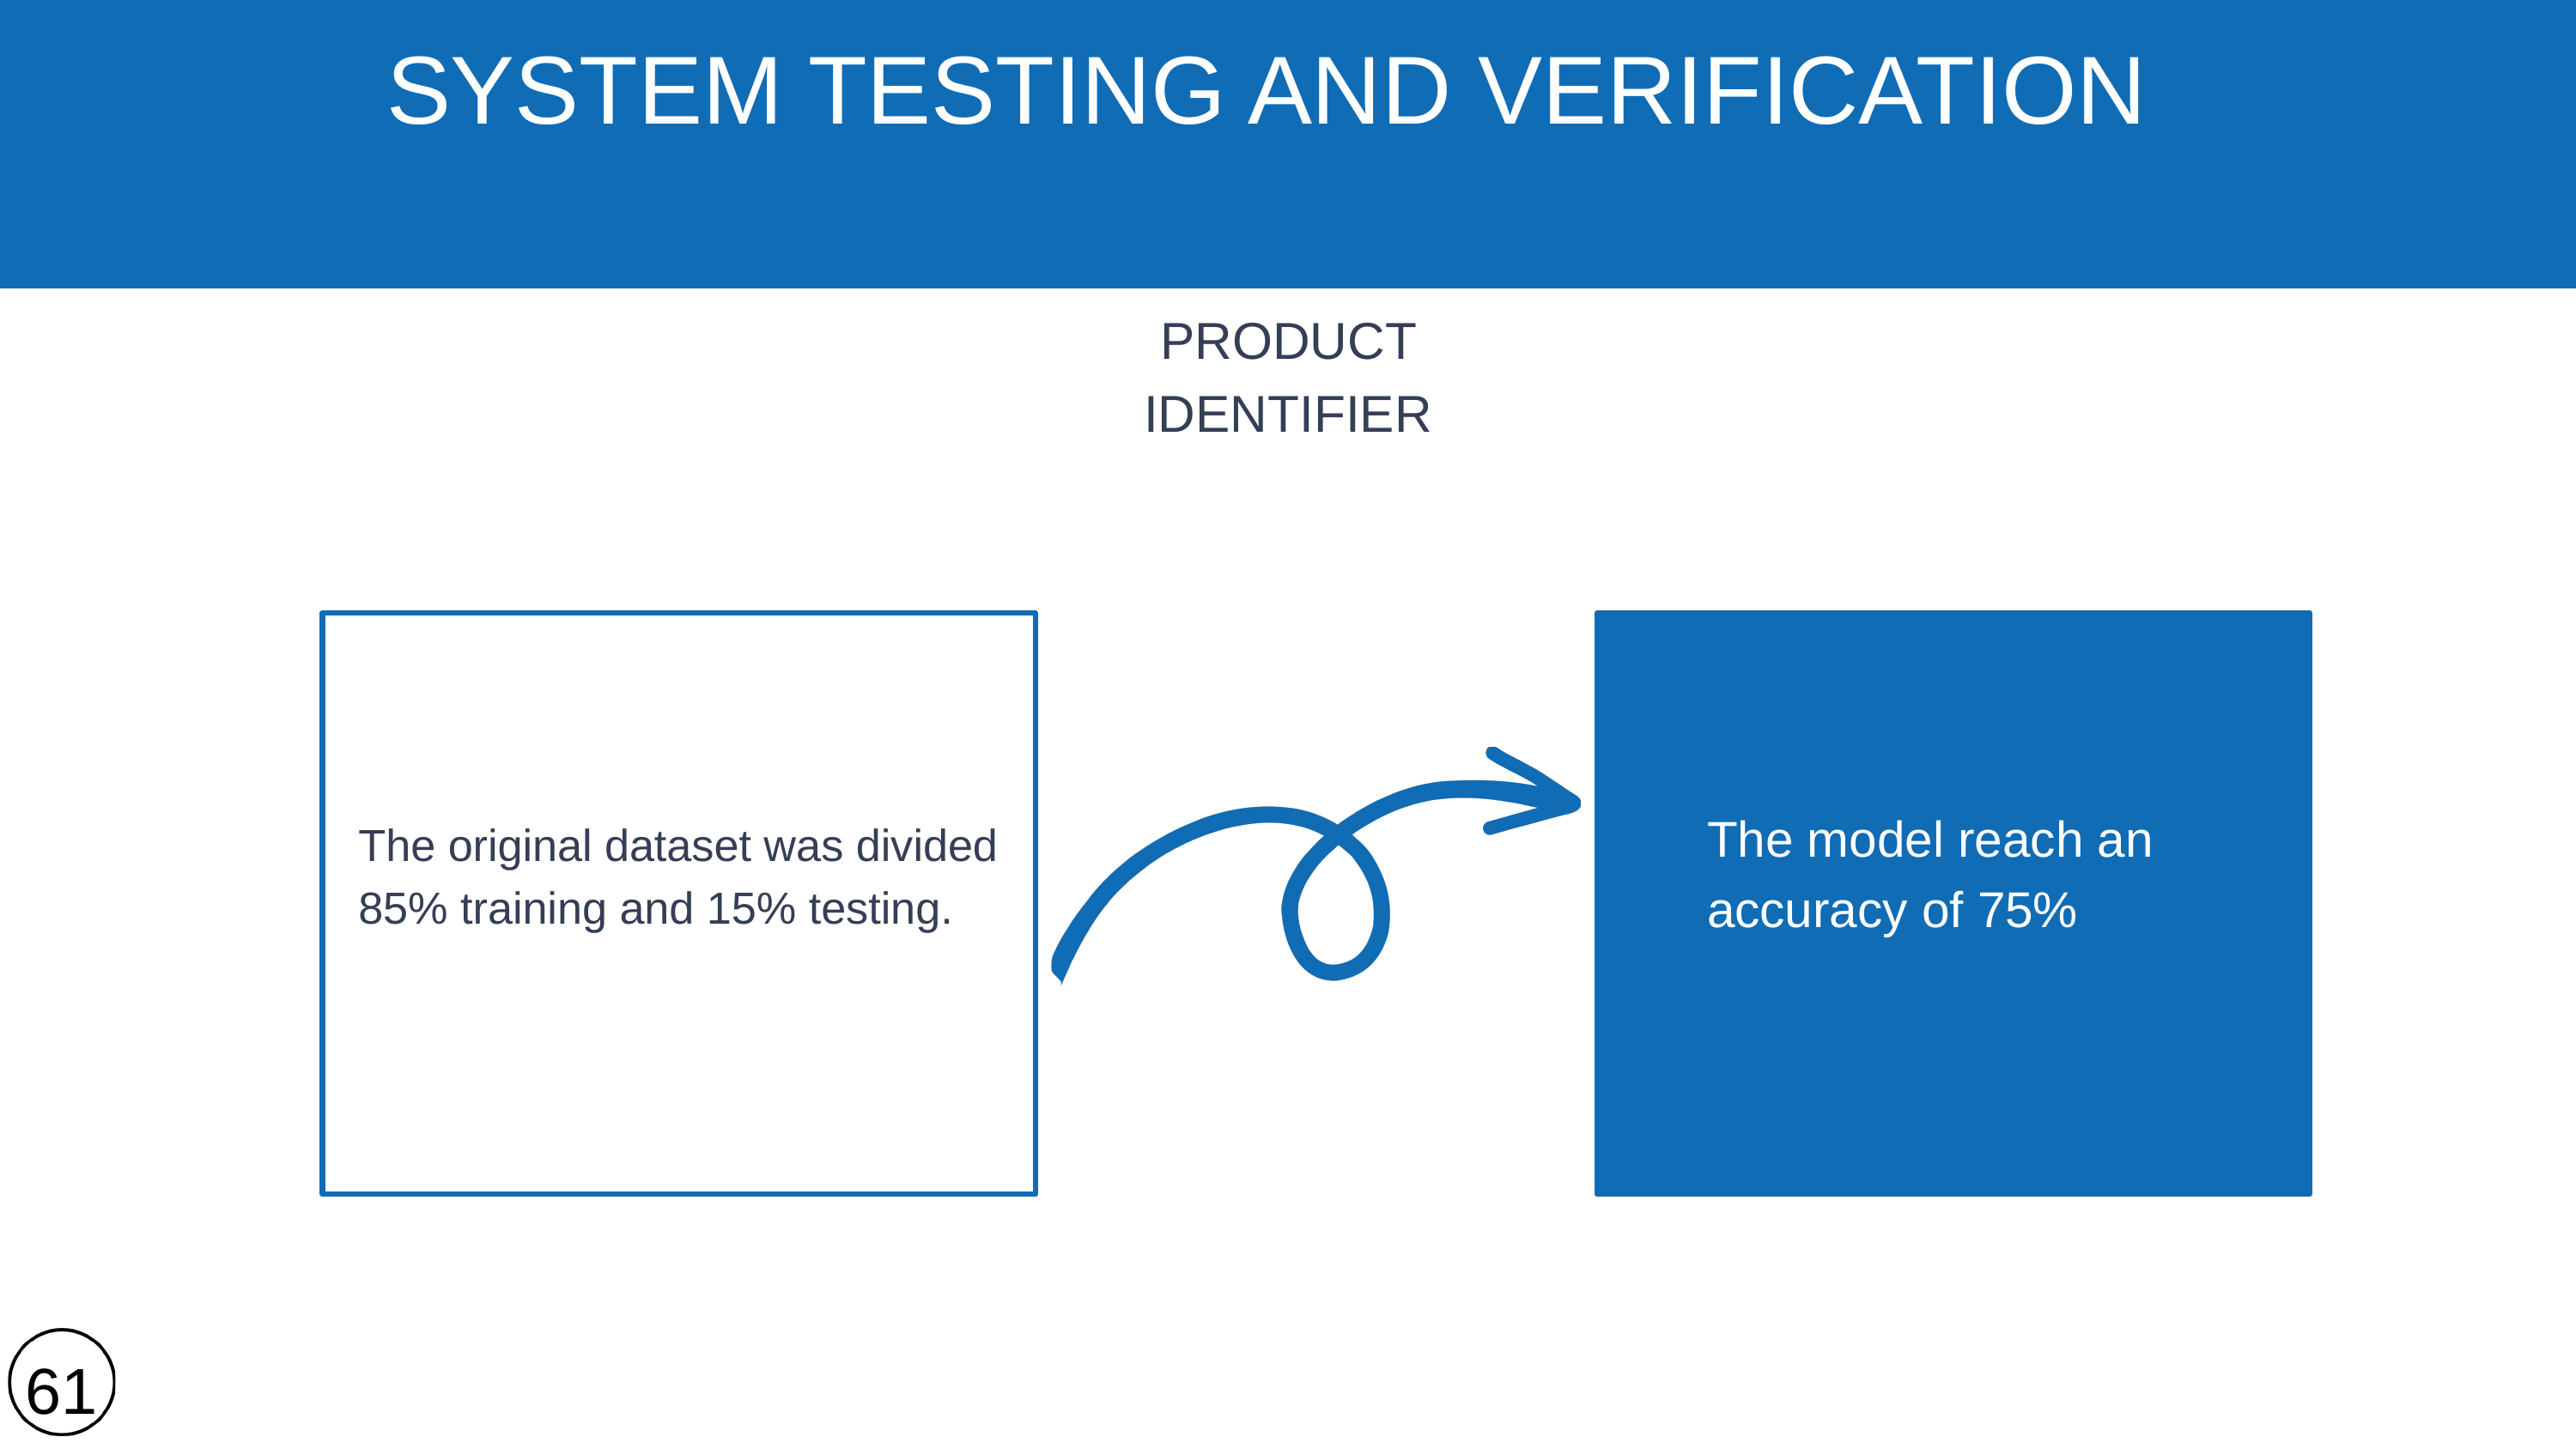

SYSTEM TESTING AND VERIFICATION

PRODUCT IDENTIFIER

The model reach an accuracy of 75%

The original dataset was divided 85% training and 15% testing.

61